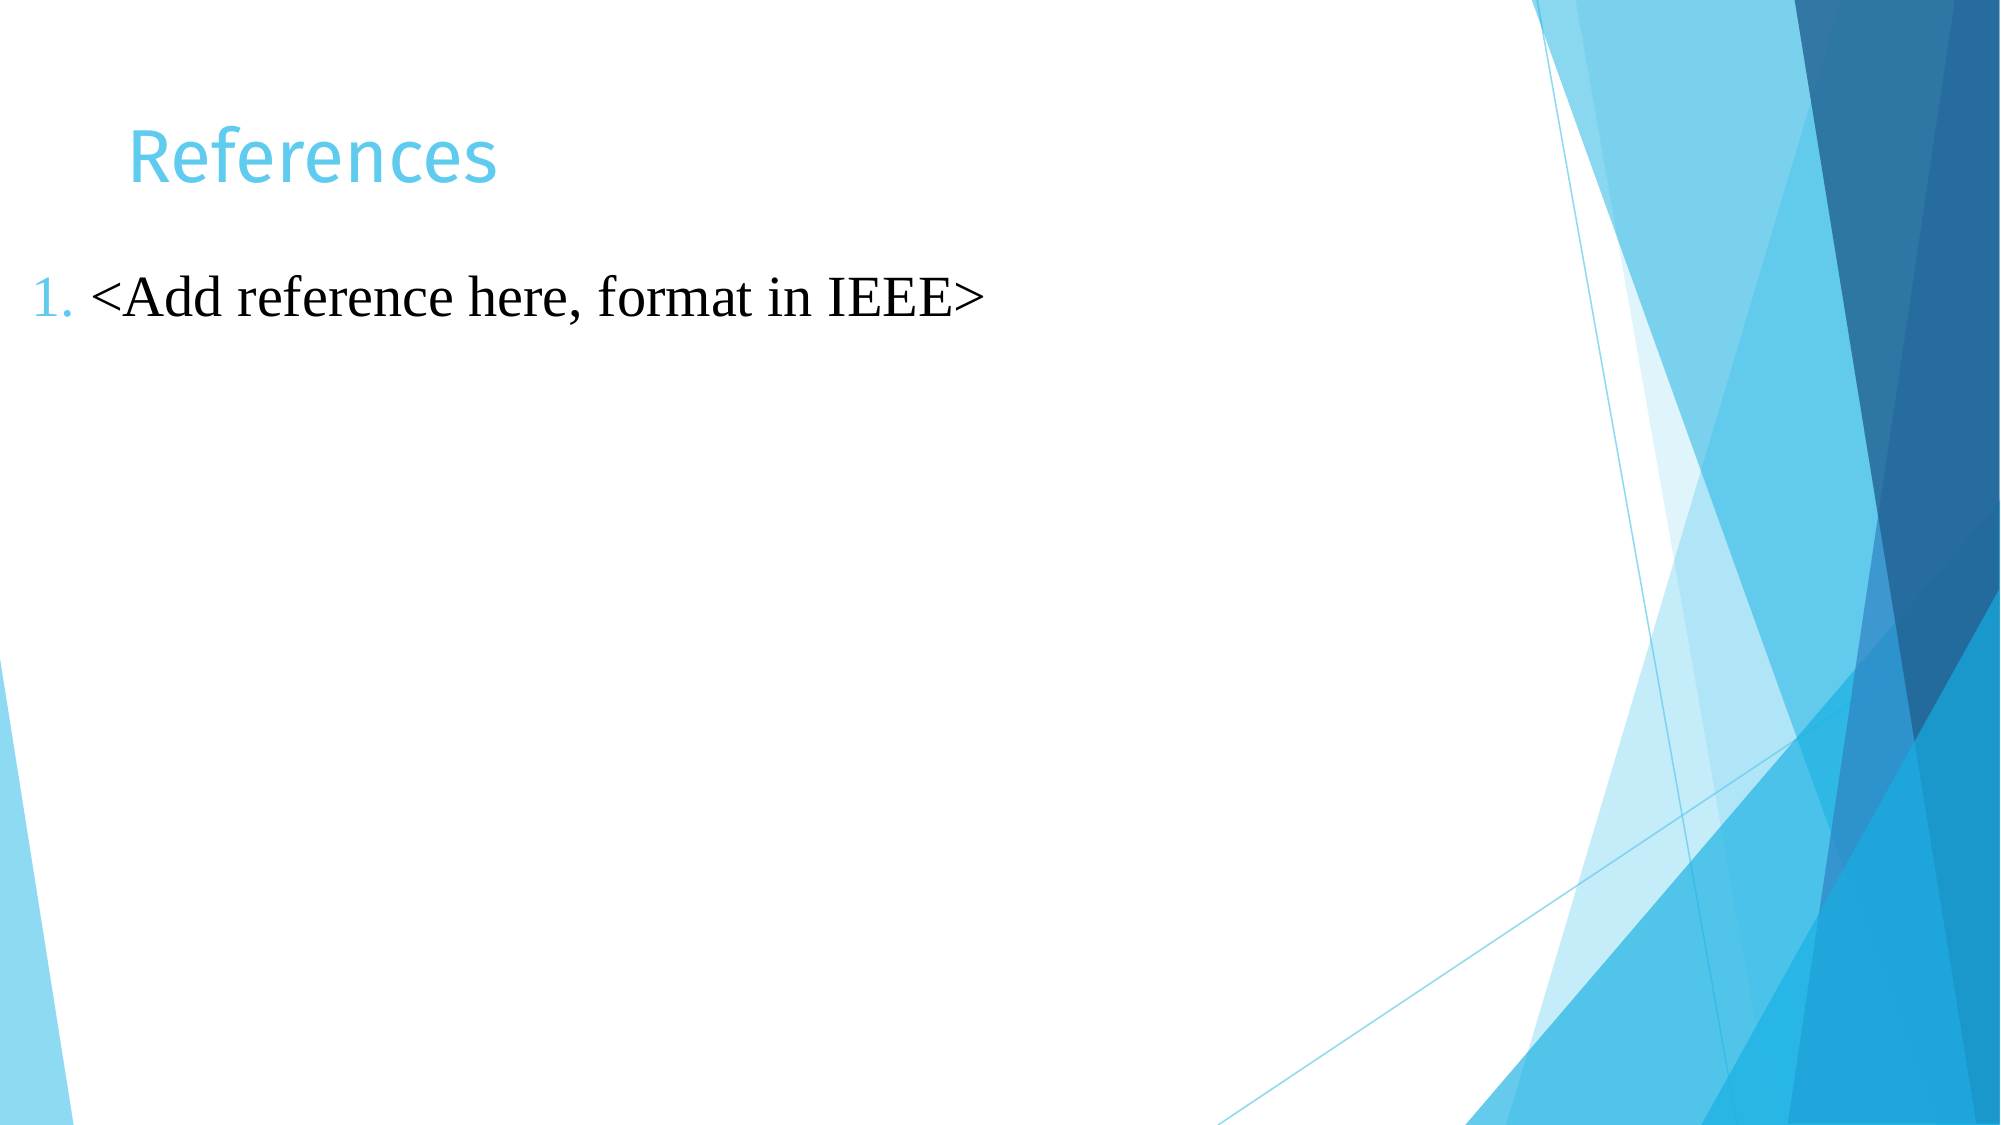

# References
<Add reference here, format in IEEE>